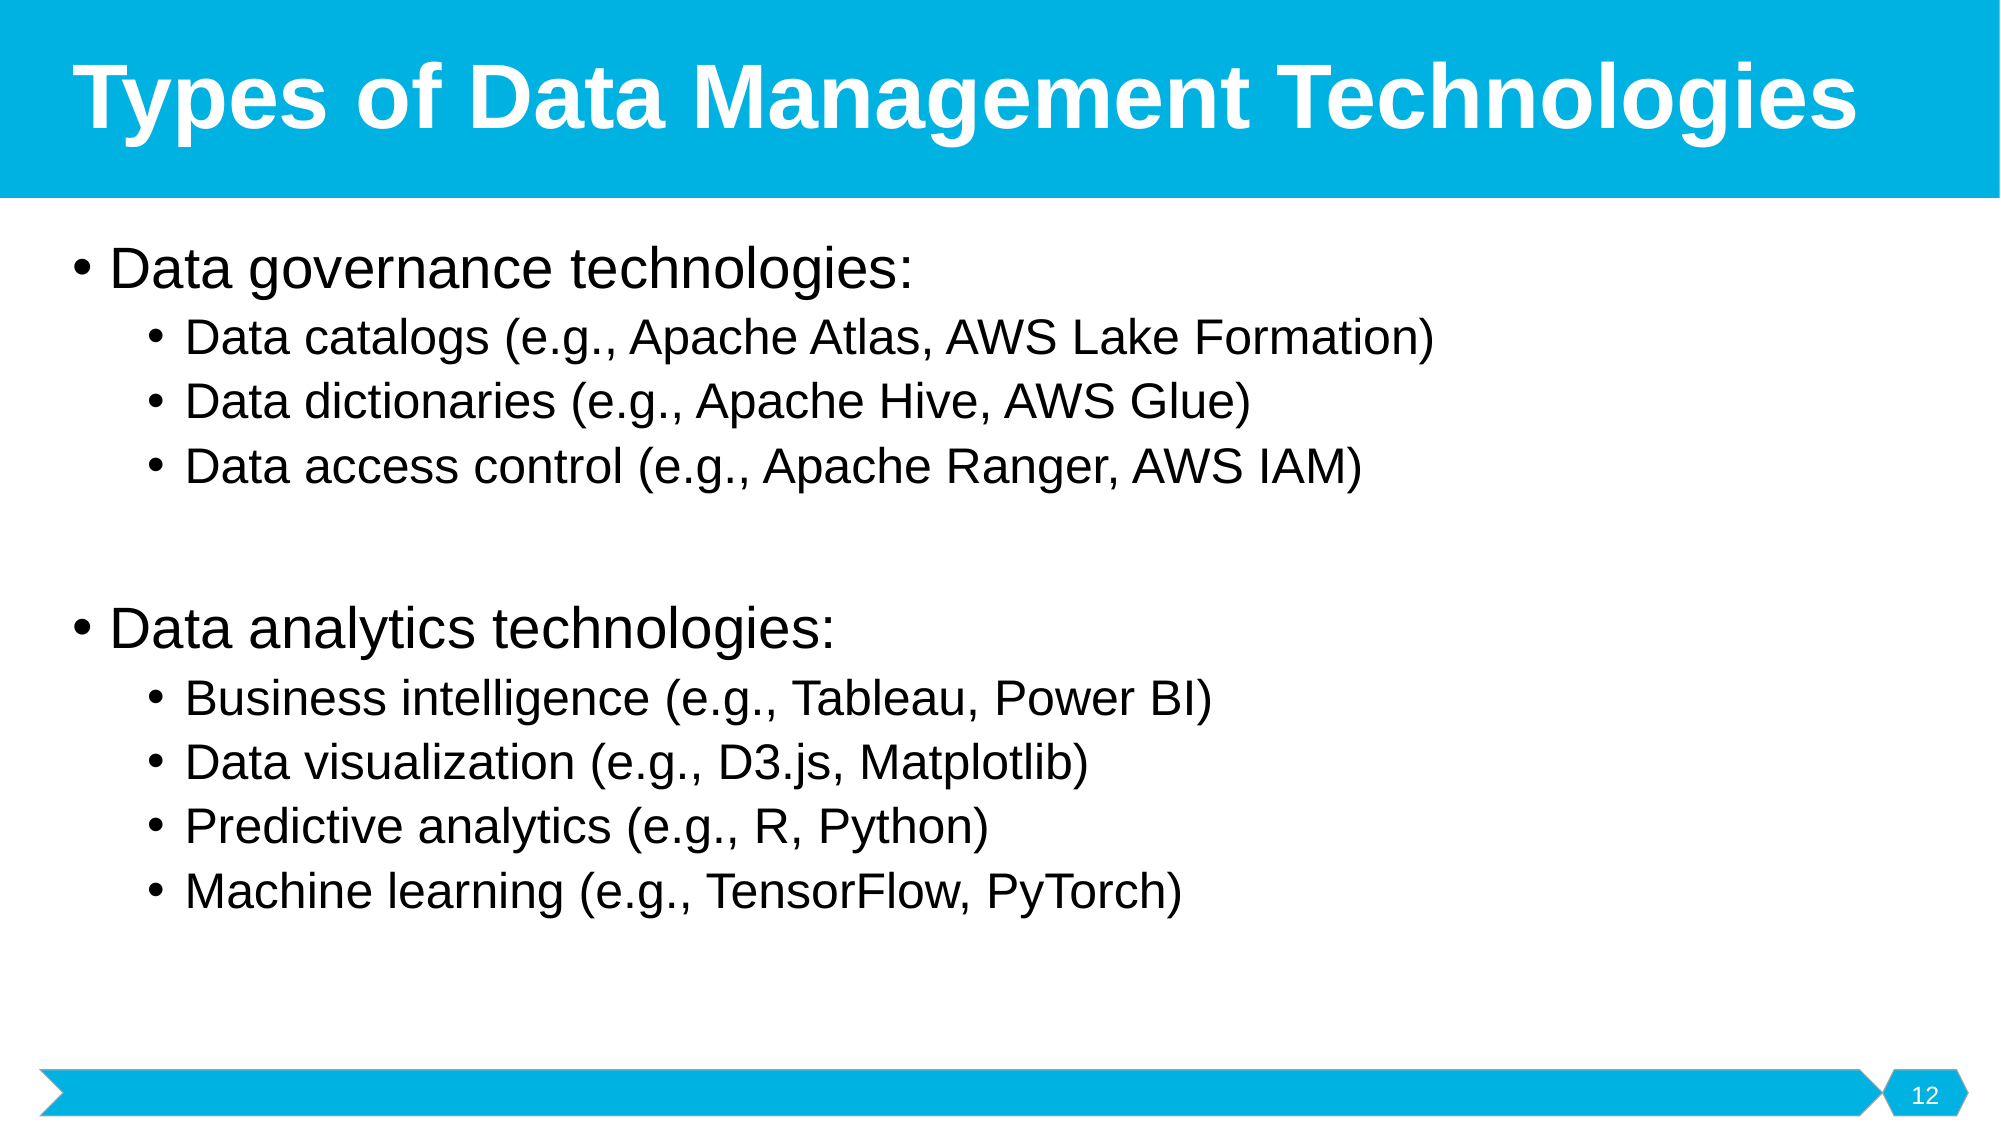

# Types of Data Management Technologies
Data governance technologies:
Data catalogs (e.g., Apache Atlas, AWS Lake Formation)
Data dictionaries (e.g., Apache Hive, AWS Glue)
Data access control (e.g., Apache Ranger, AWS IAM)

Data analytics technologies:
Business intelligence (e.g., Tableau, Power BI)
Data visualization (e.g., D3.js, Matplotlib)
Predictive analytics (e.g., R, Python)
Machine learning (e.g., TensorFlow, PyTorch)

12